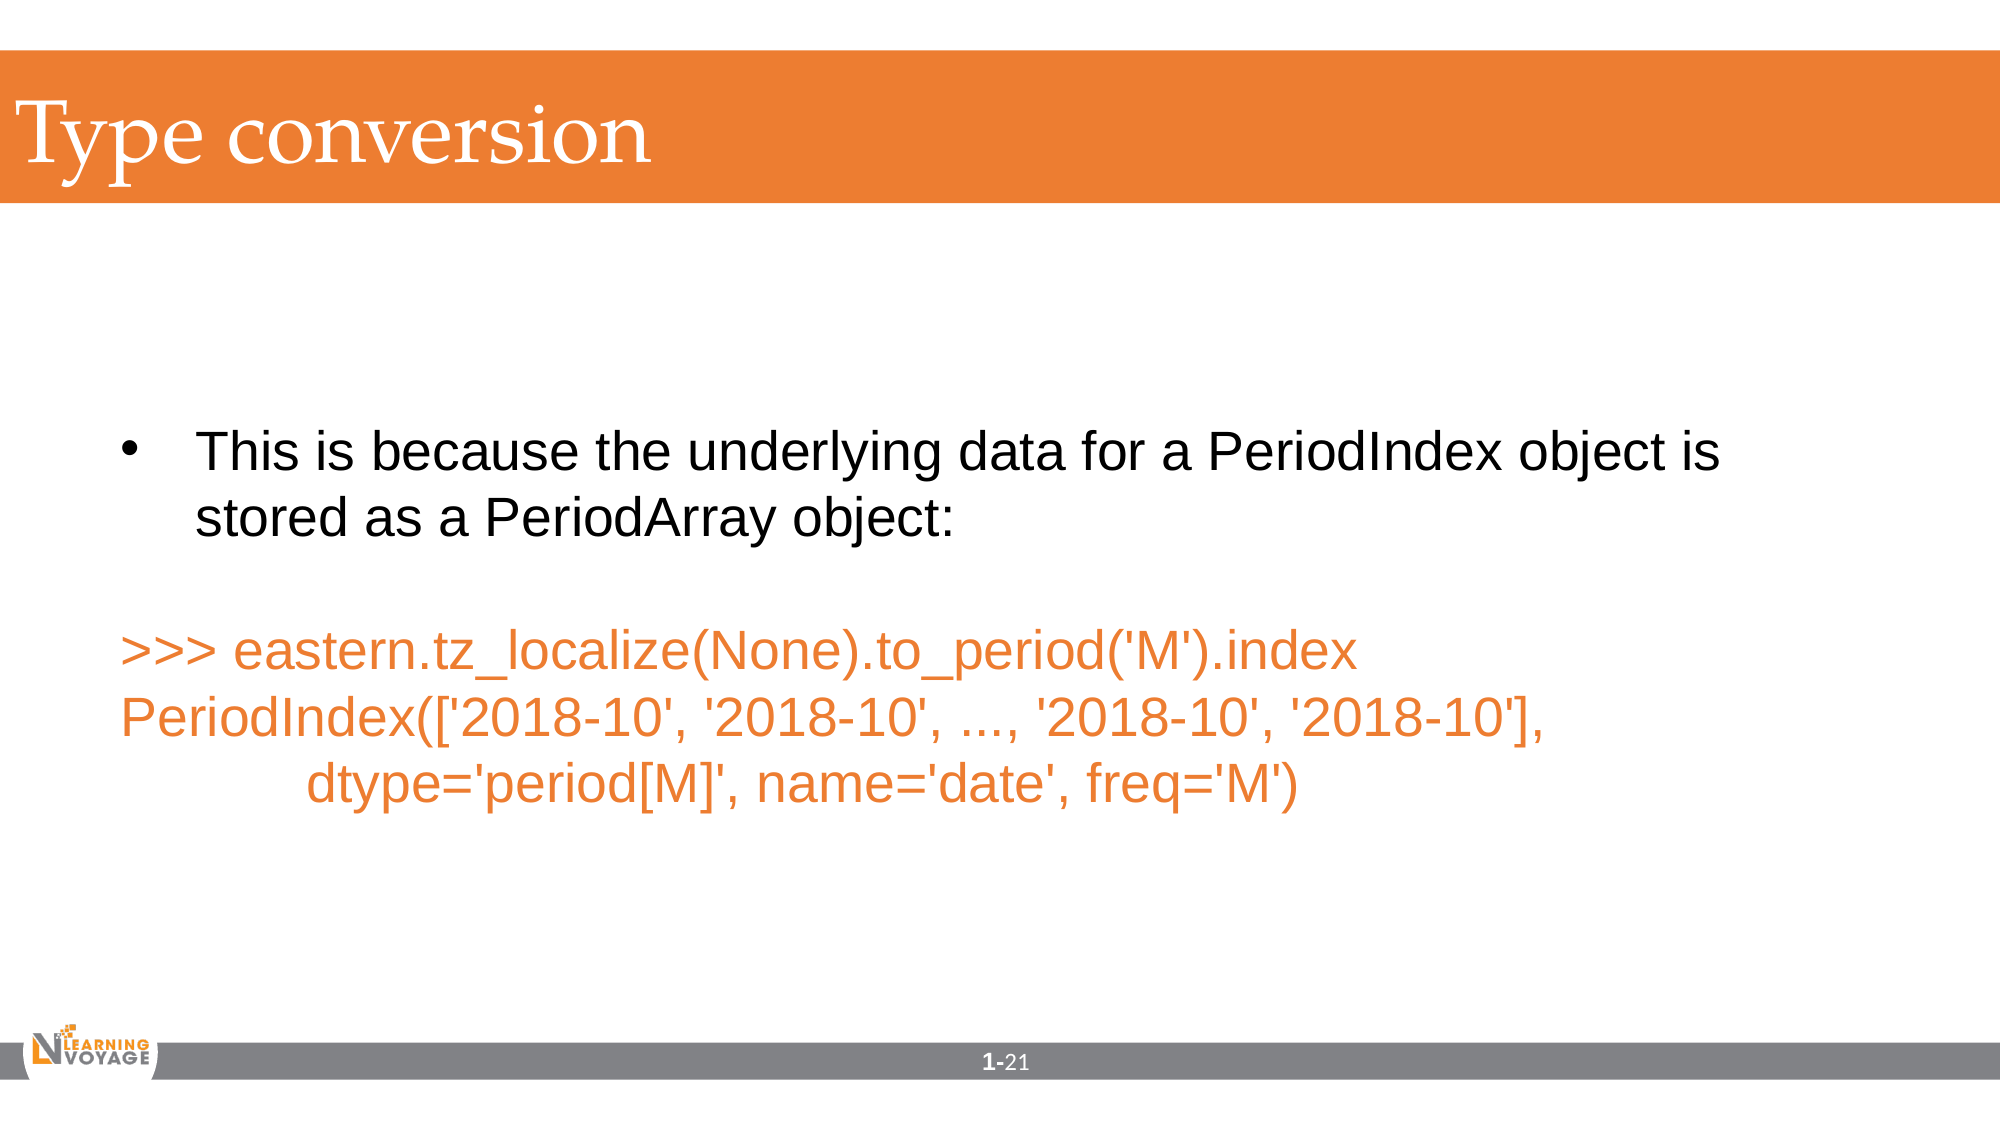

Type conversion
This is because the underlying data for a PeriodIndex object is stored as a PeriodArray object:

>>> eastern.tz_localize(None).to_period('M').index
PeriodIndex(['2018-10', '2018-10', ..., '2018-10', '2018-10'],
            dtype='period[M]', name='date', freq='M')
1-21